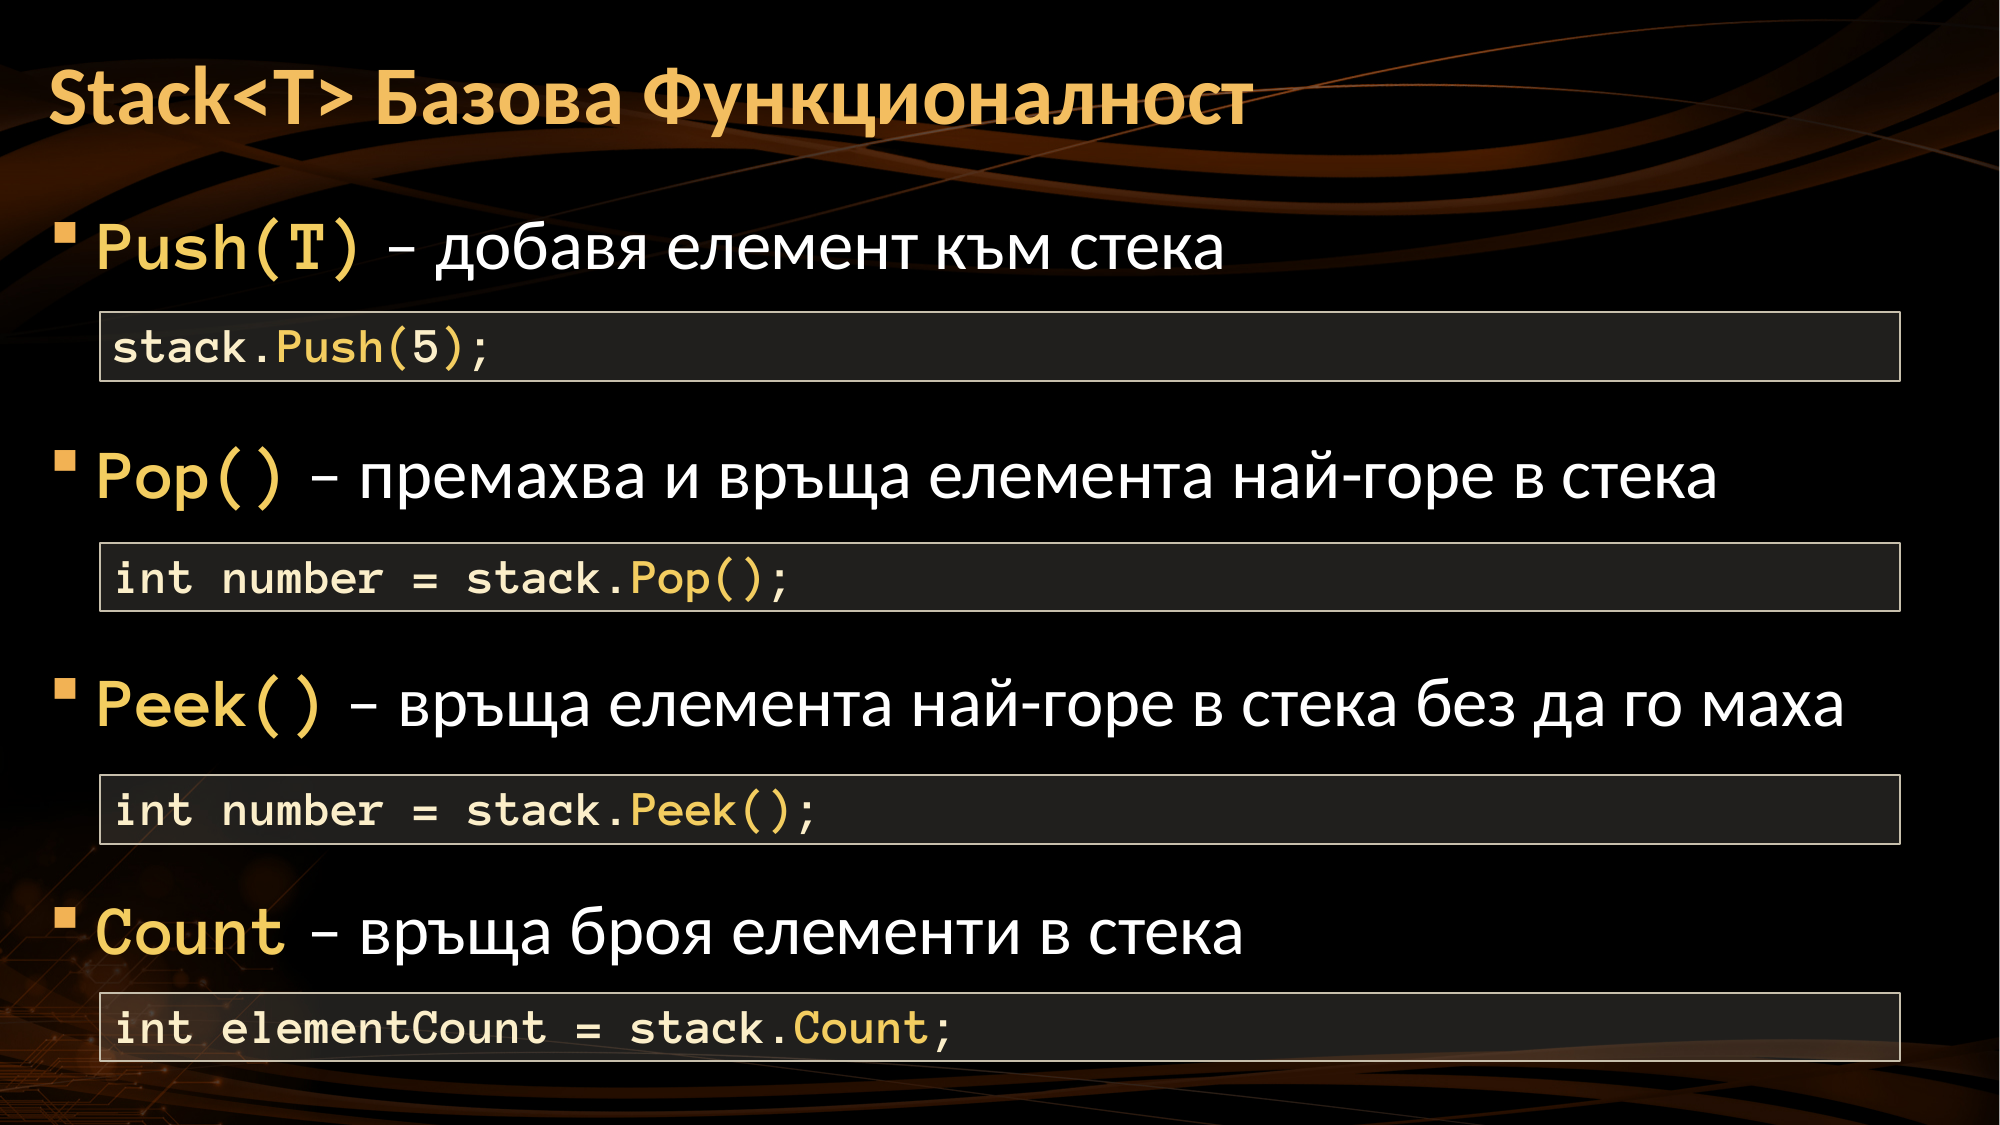

# Stack<T> Базова Функционалност
Push(T) – добавя елемент към стека

Pop() – премахва и връща елемента най-горе в стека

Peek() – връща елемента най-горе в стека без да го маха

Count – връща броя елементи в стека

stack.Push(5);
int number = stack.Pop();
int number = stack.Peek();
int elementCount = stack.Count;